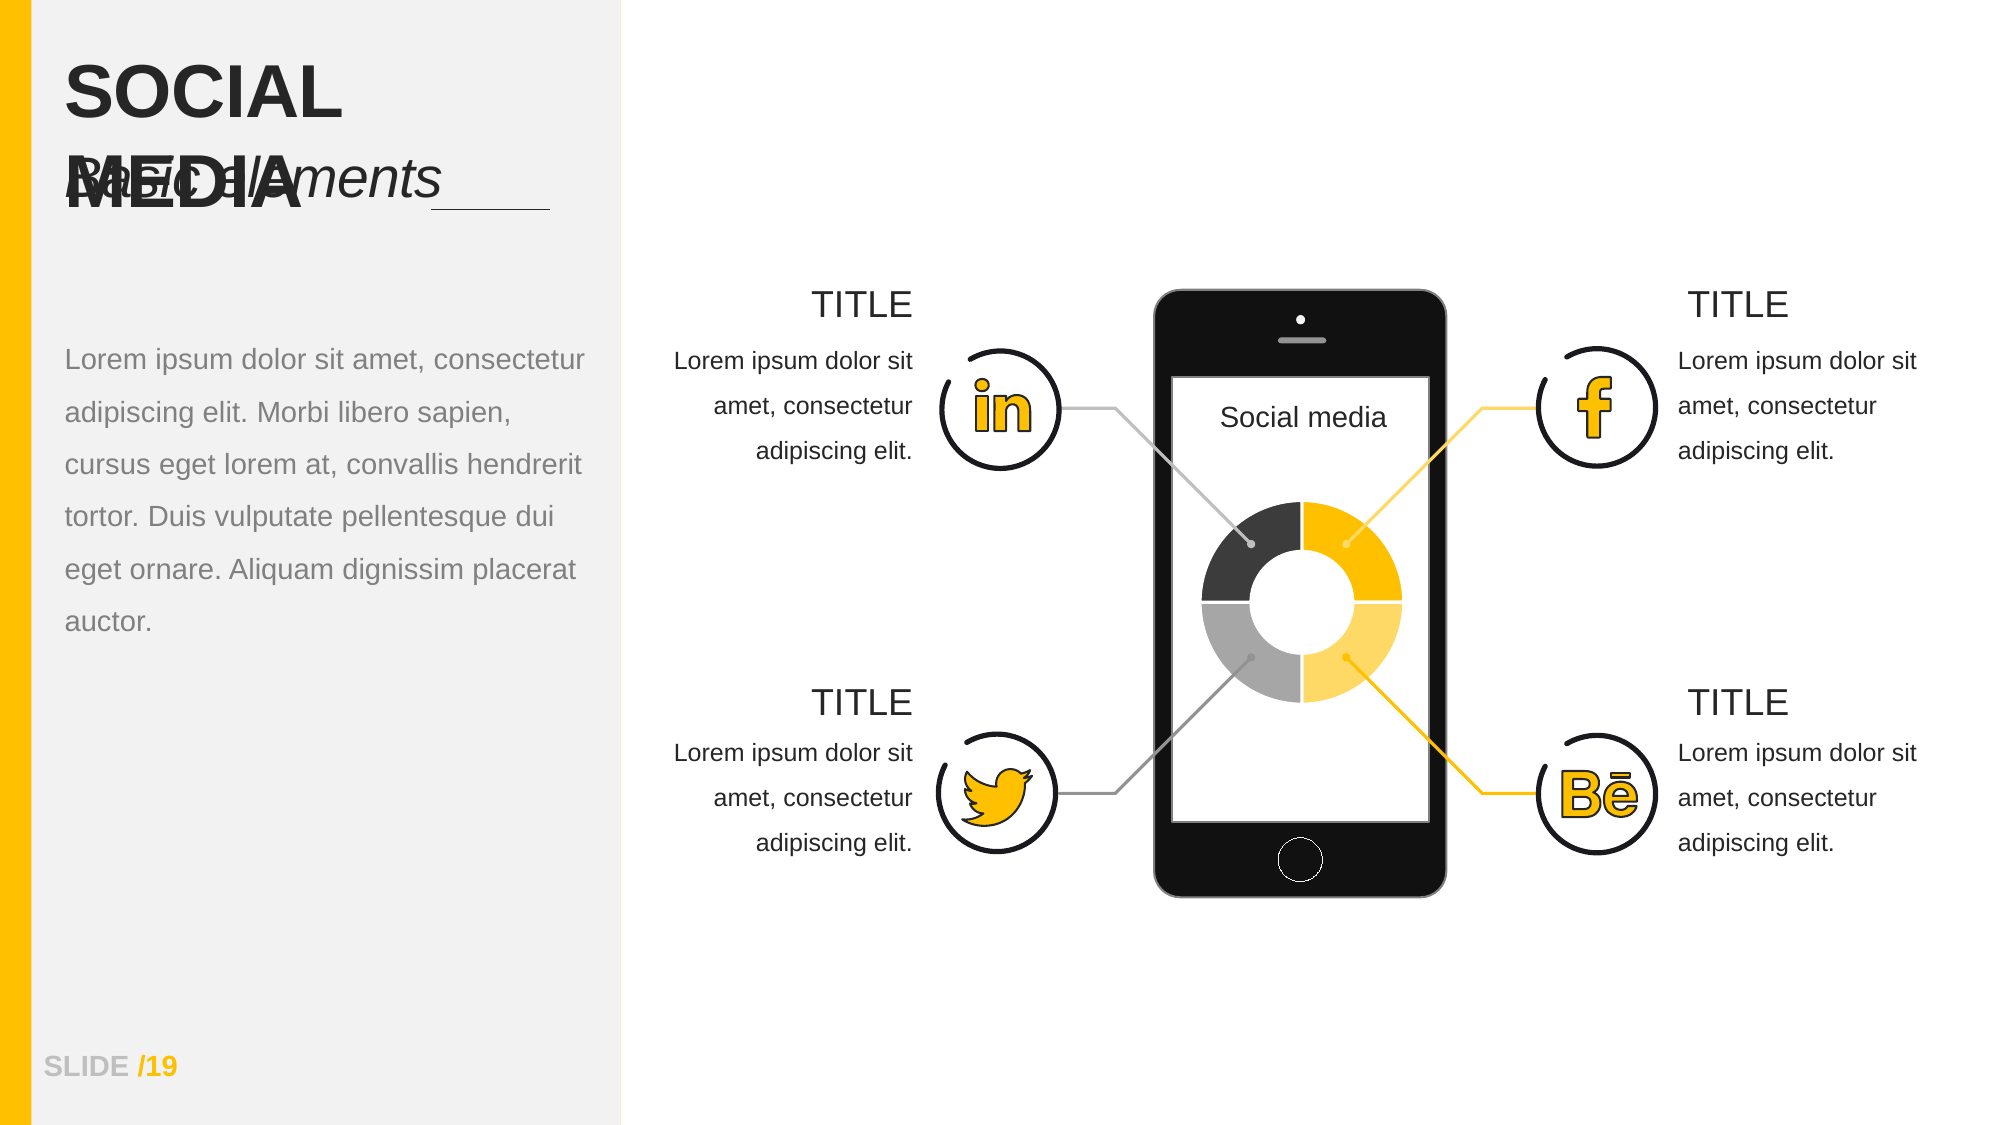

Social media
Basic elements
TITLE
TITLE

Lorem ipsum dolor sit amet, consectetur adipiscing elit. Morbi libero sapien, cursus eget lorem at, convallis hendrerit tortor. Duis vulputate pellentesque dui eget ornare. Aliquam dignissim placerat auctor.
Lorem ipsum dolor sit amet, consectetur adipiscing elit.
Lorem ipsum dolor sit amet, consectetur adipiscing elit.

Social media

### Chart

| Category | Sales |
|---|---|
| 1st Qtr | 25.0 |
| 2nd Qtr | 25.0 |
| 3rd Qtr | 25.0 |
| 4th Qtr | 25.0 |

TITLE
TITLE
Lorem ipsum dolor sit amet, consectetur adipiscing elit.
Lorem ipsum dolor sit amet, consectetur adipiscing elit.

19